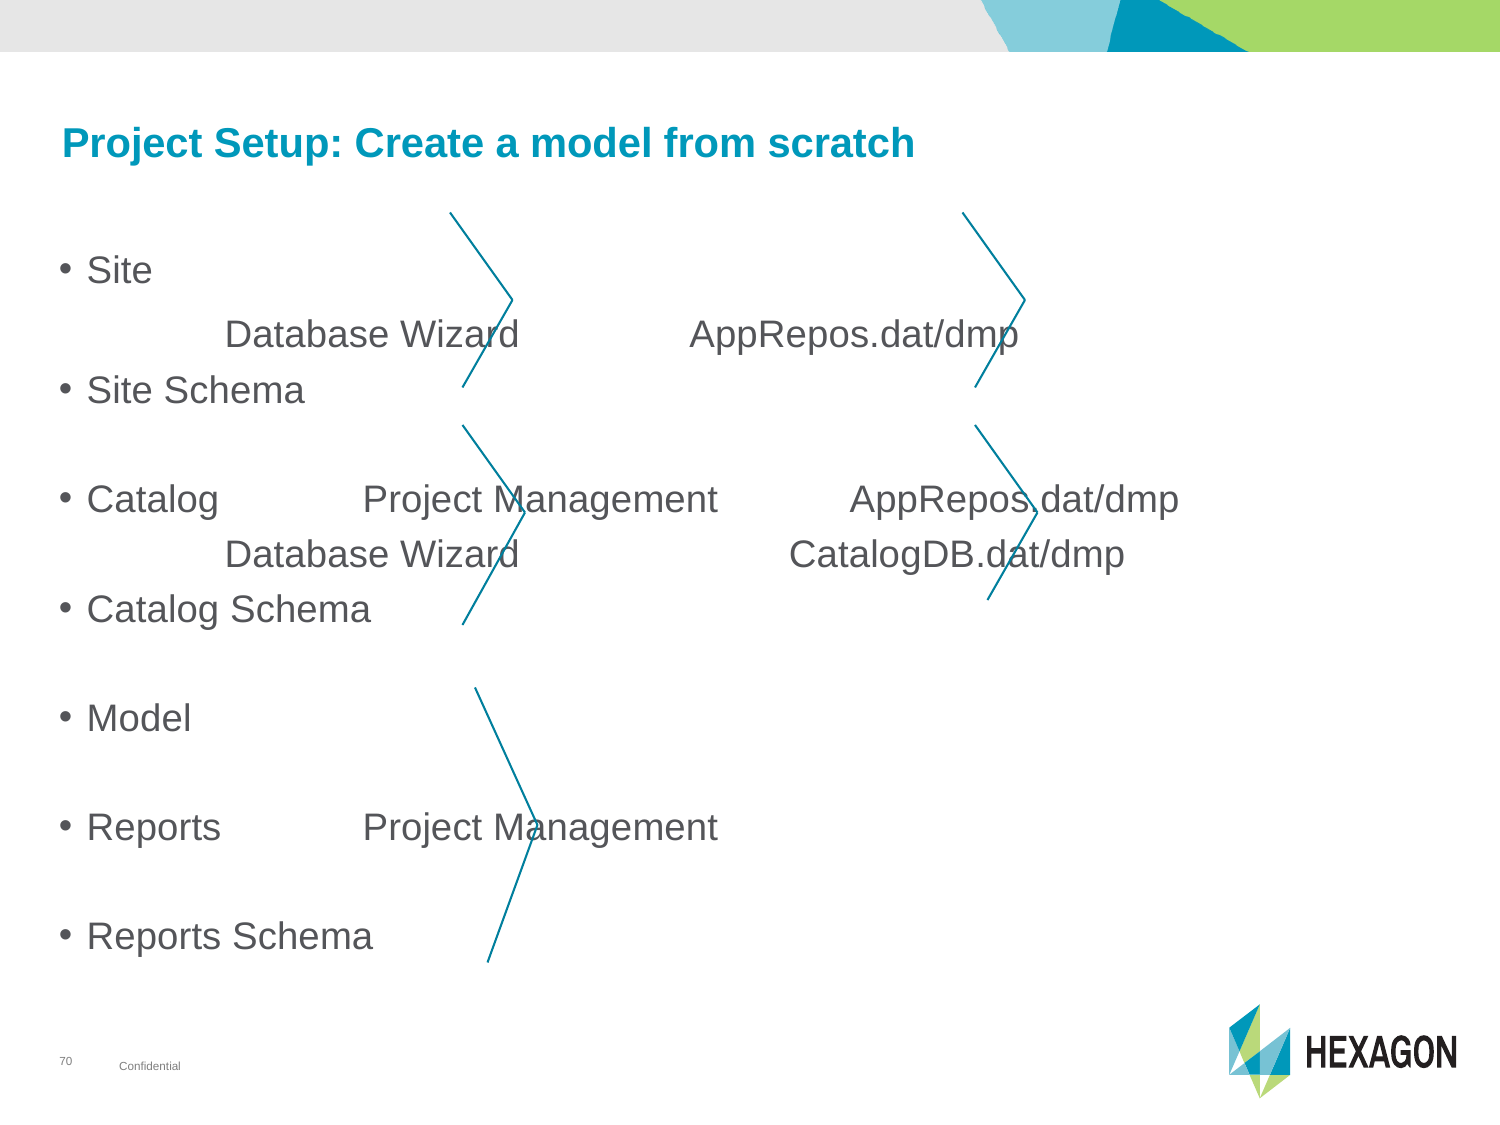

# Project Setup: Create a model from scratch
Site
				   			Database Wizard                AppRepos.dat/dmp
Site Schema

Catalog		    			Project Management 	       AppRepos.dat/dmp
				    			Database Wizard 	              CatalogDB.dat/dmp
Catalog Schema

Model

Reports		     			Project Management

Reports Schema